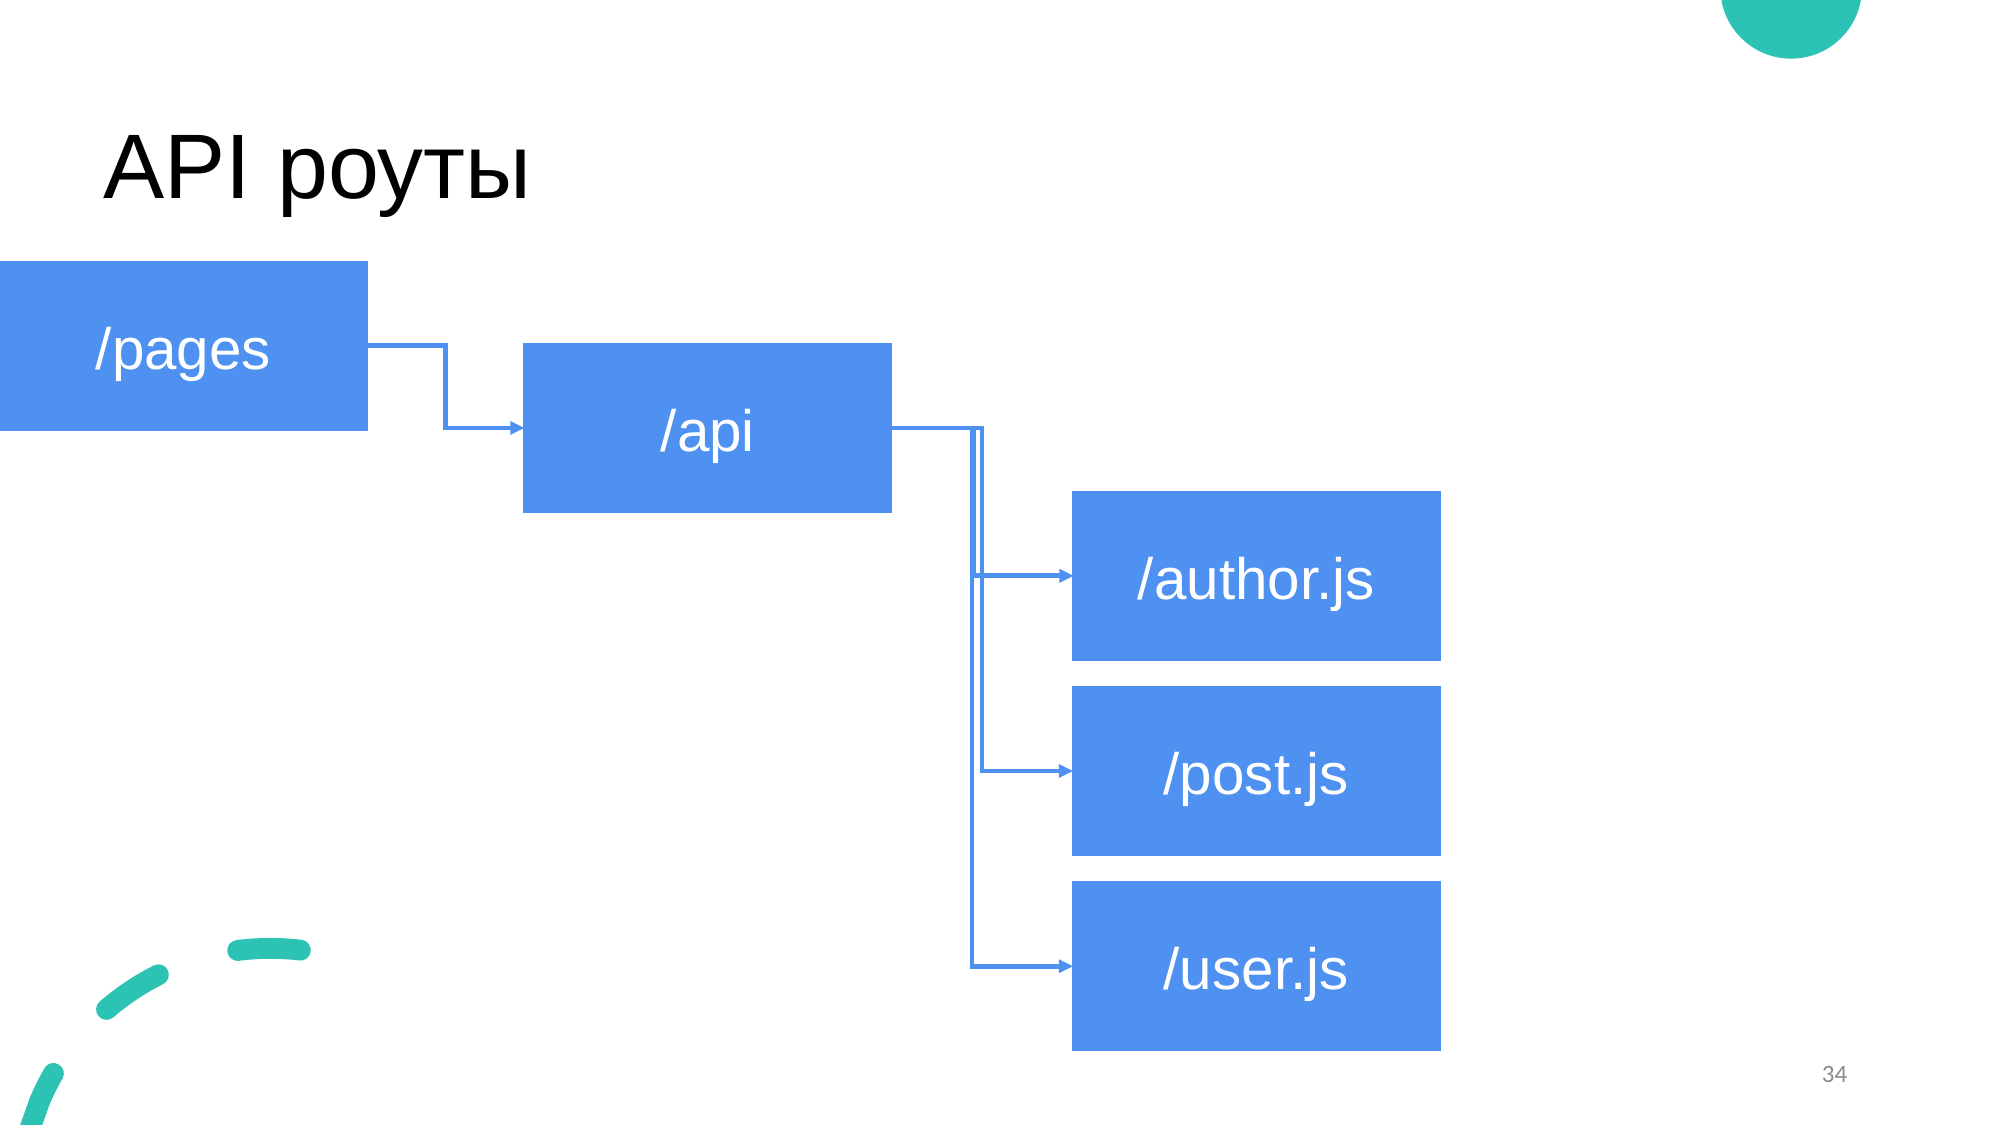

# API роуты
/pages
/api
/user.js
/author.js
/post.js
34